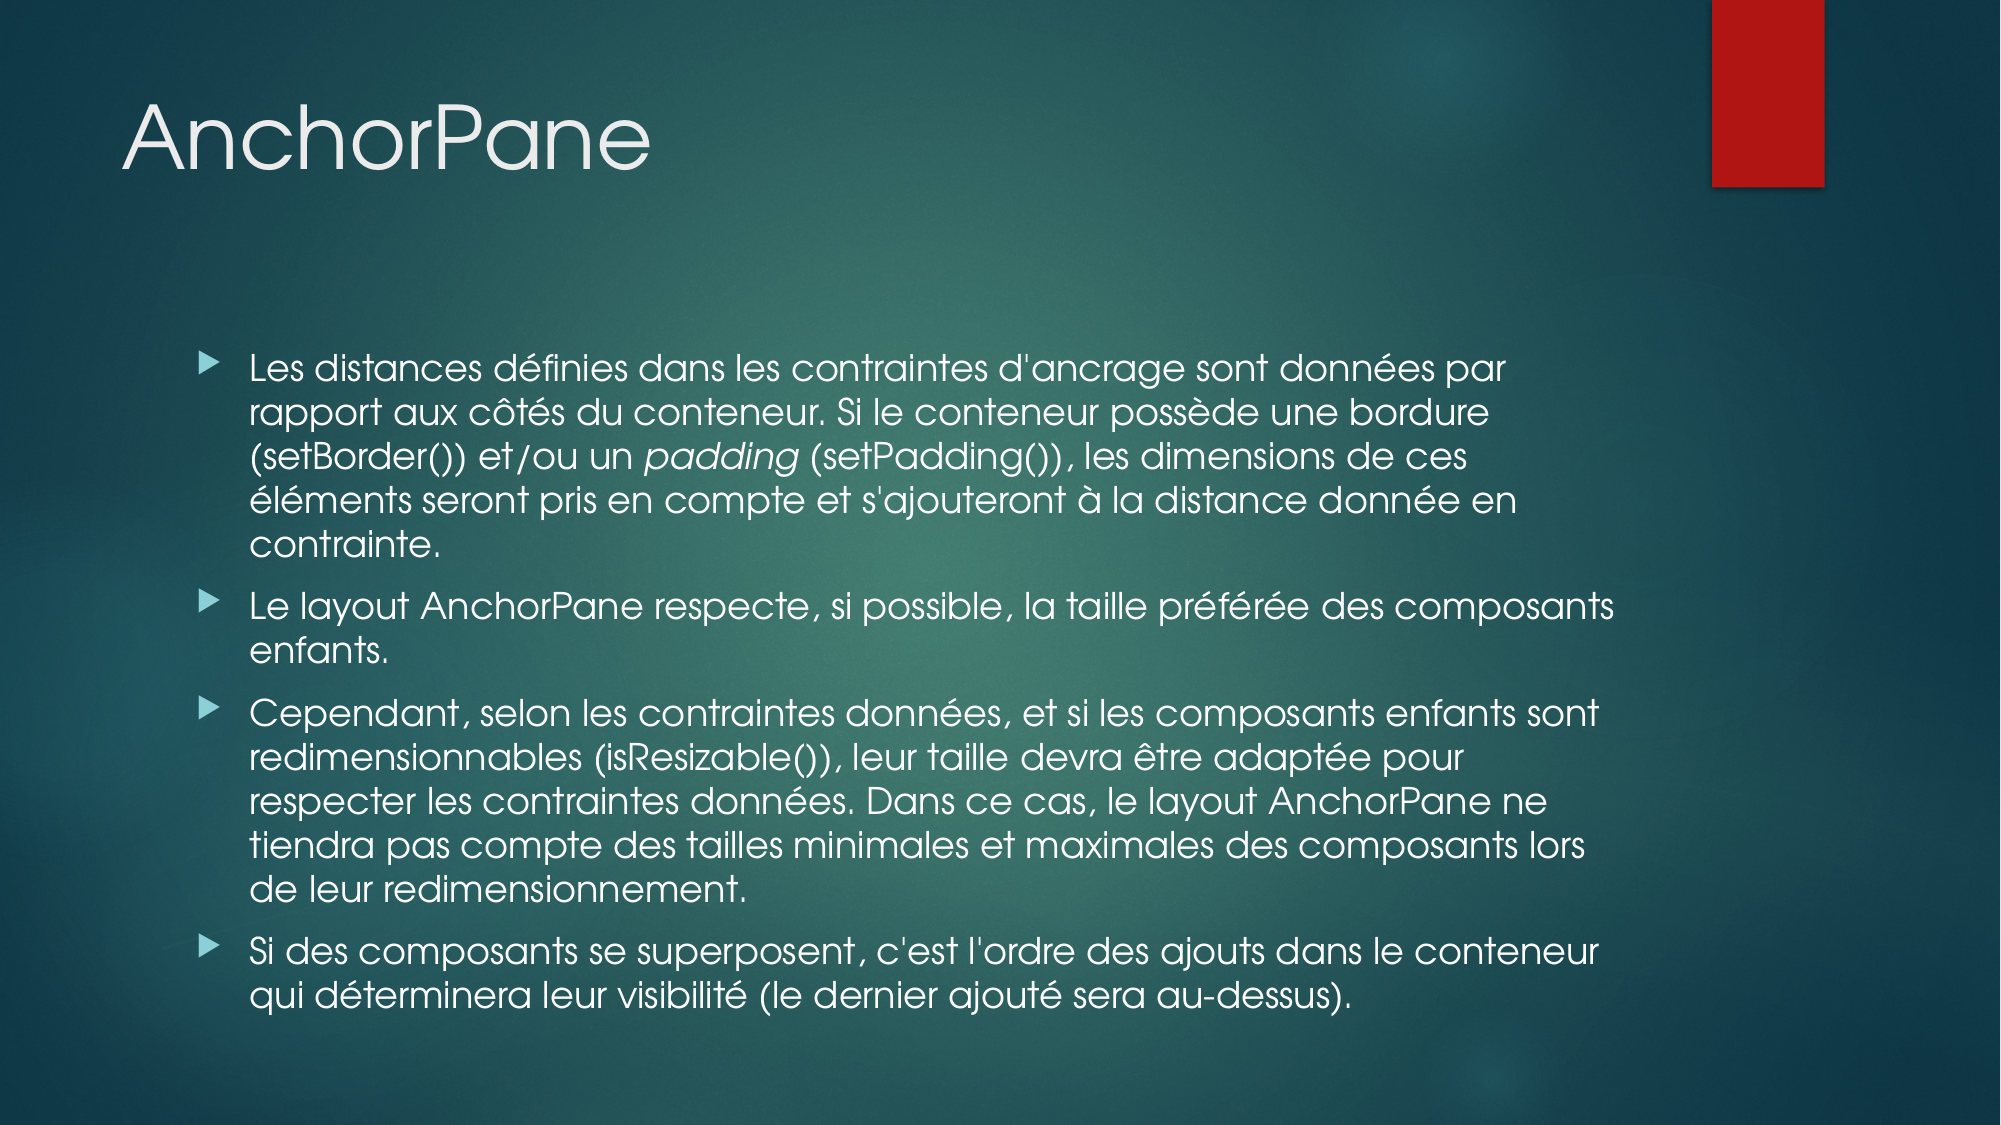

# AnchorPane
Les distances définies dans les contraintes d'ancrage sont données par rapport aux côtés du conteneur. Si le conteneur possède une bordure (setBorder()) et/ou un padding (setPadding()), les dimensions de ces éléments seront pris en compte et s'ajouteront à la distance donnée en contrainte.
Le layout AnchorPane respecte, si possible, la taille préférée des composants enfants.
Cependant, selon les contraintes données, et si les composants enfants sont redimensionnables (isResizable()), leur taille devra être adaptée pour respecter les contraintes données. Dans ce cas, le layout AnchorPane ne tiendra pas compte des tailles minimales et maximales des composants lors de leur redimensionnement.
Si des composants se superposent, c'est l'ordre des ajouts dans le conteneur qui déterminera leur visibilité (le dernier ajouté sera au-dessus).